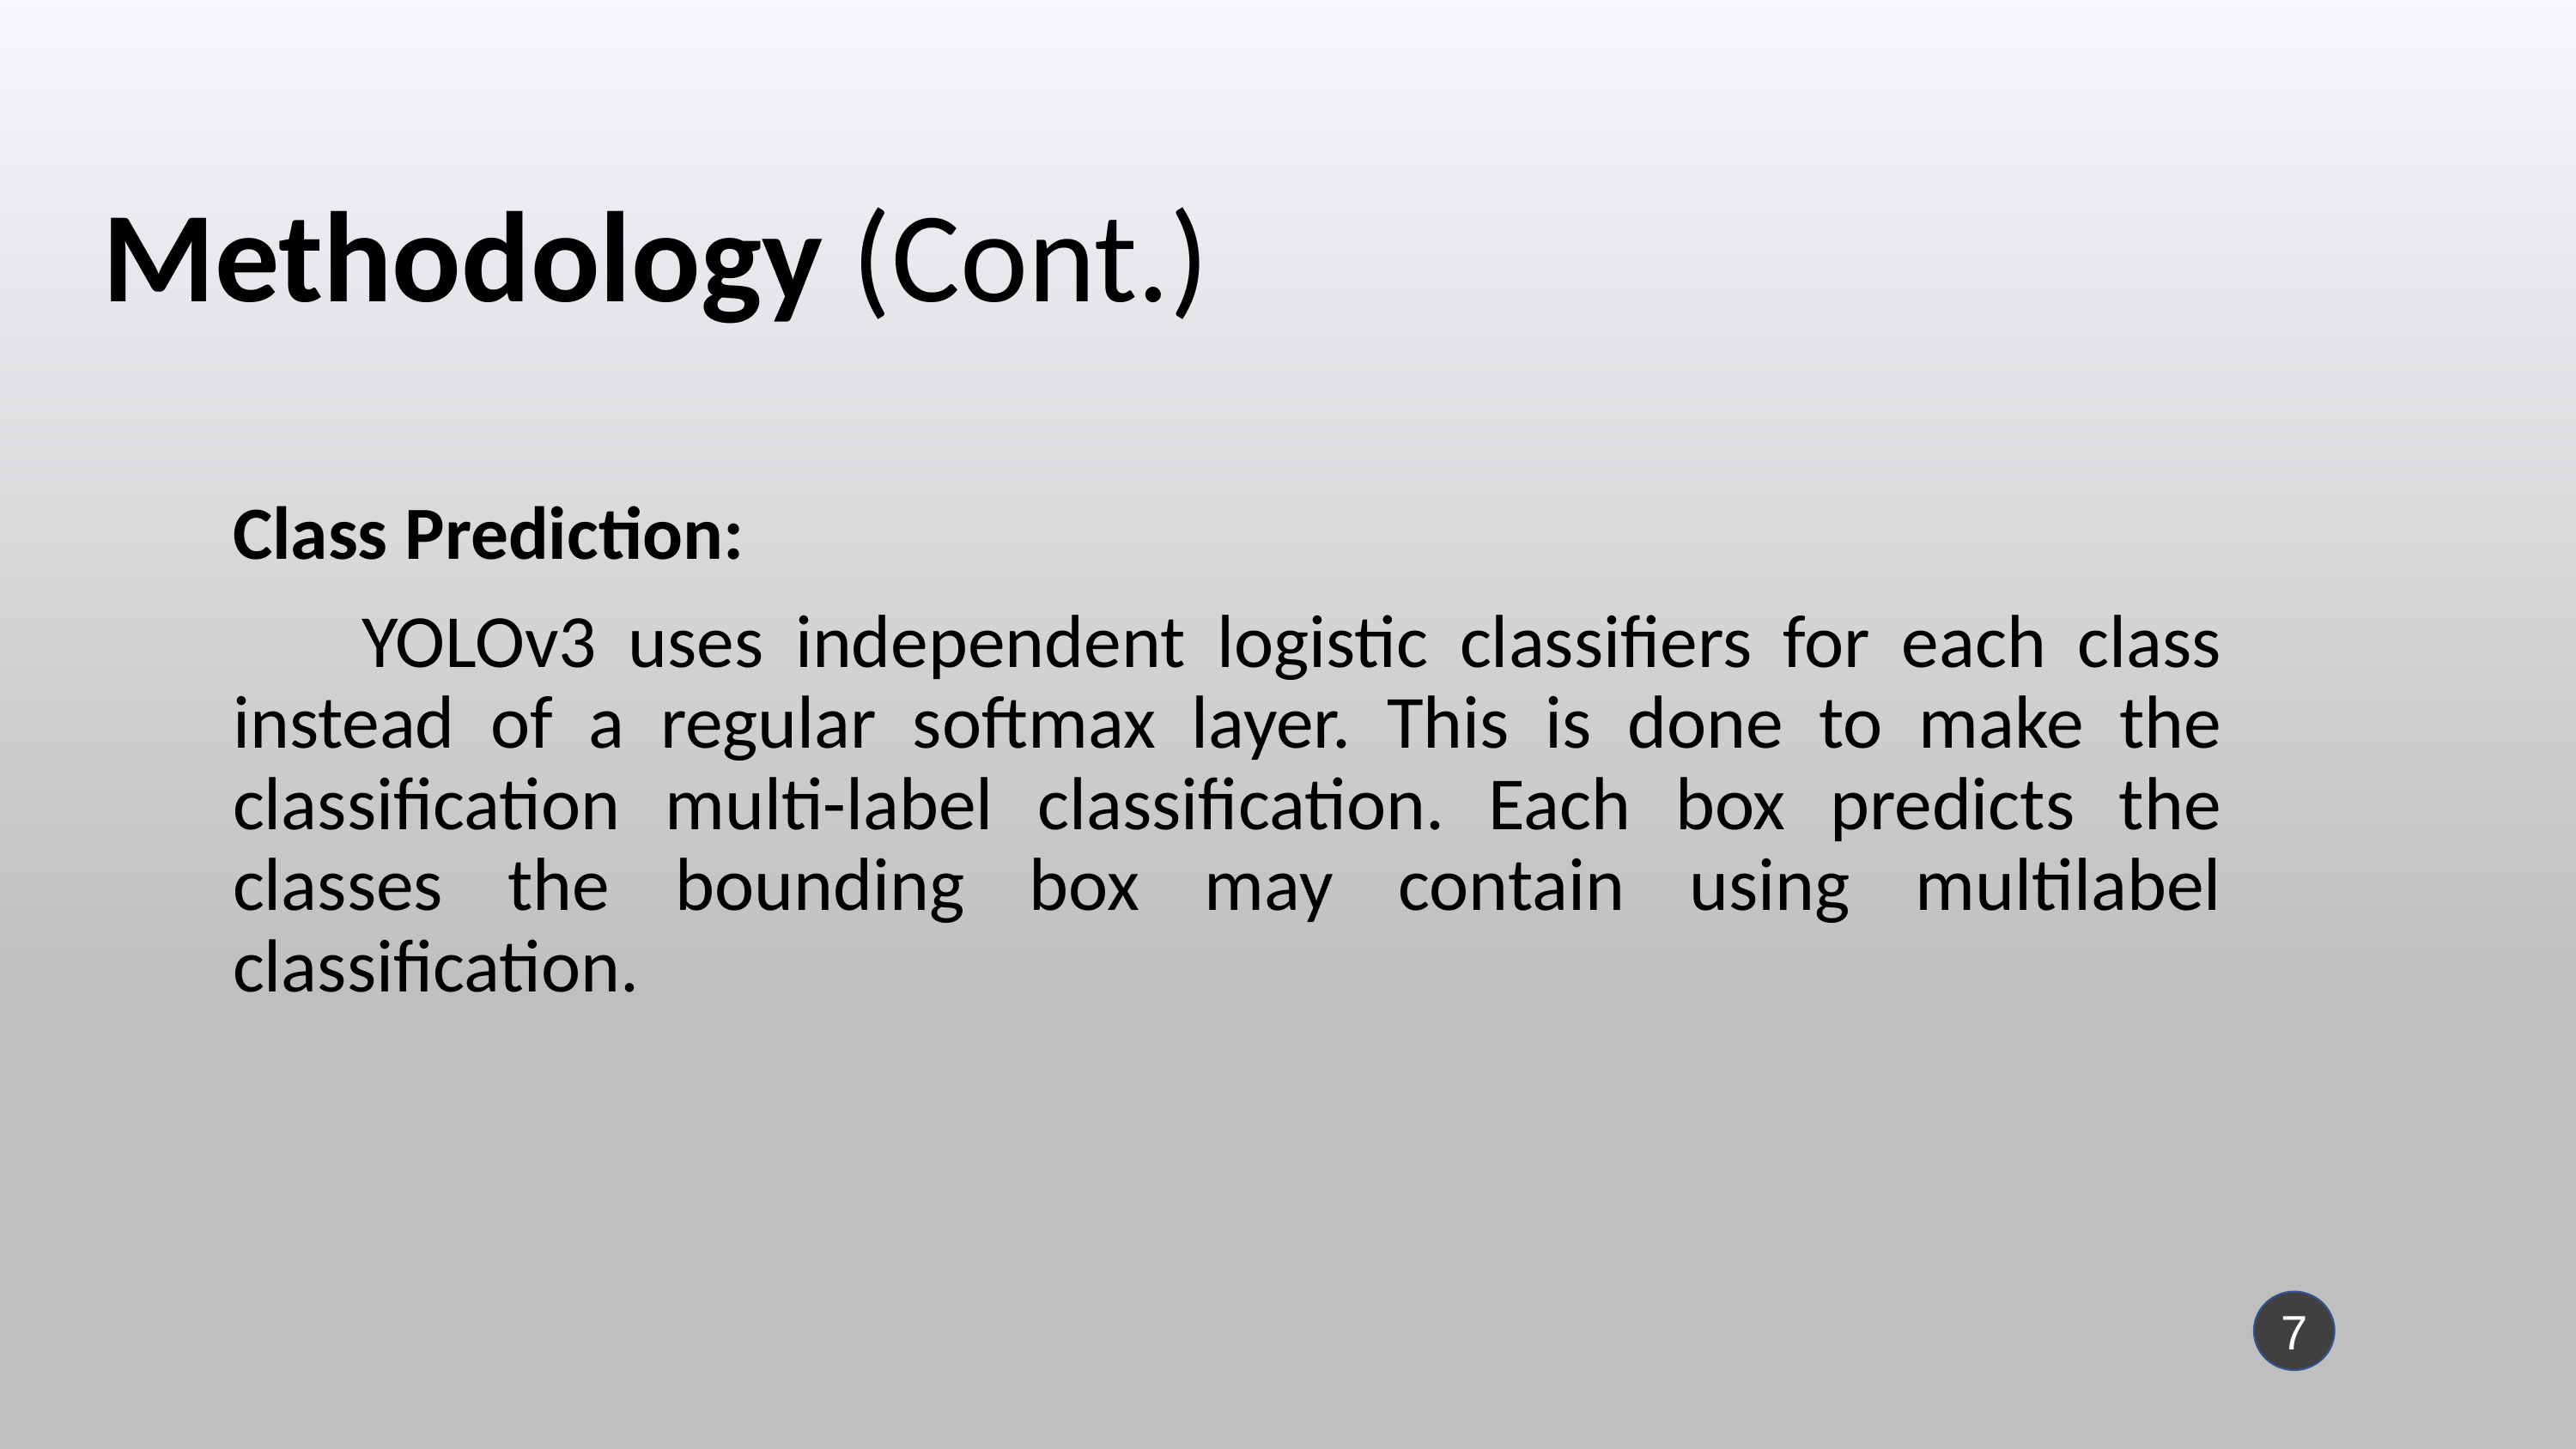

Methodology (Cont.)
Class Prediction:
	YOLOv3 uses independent logistic classifiers for each class instead of a regular softmax layer. This is done to make the classification multi-label classification. Each box predicts the classes the bounding box may contain using multilabel classification.

7